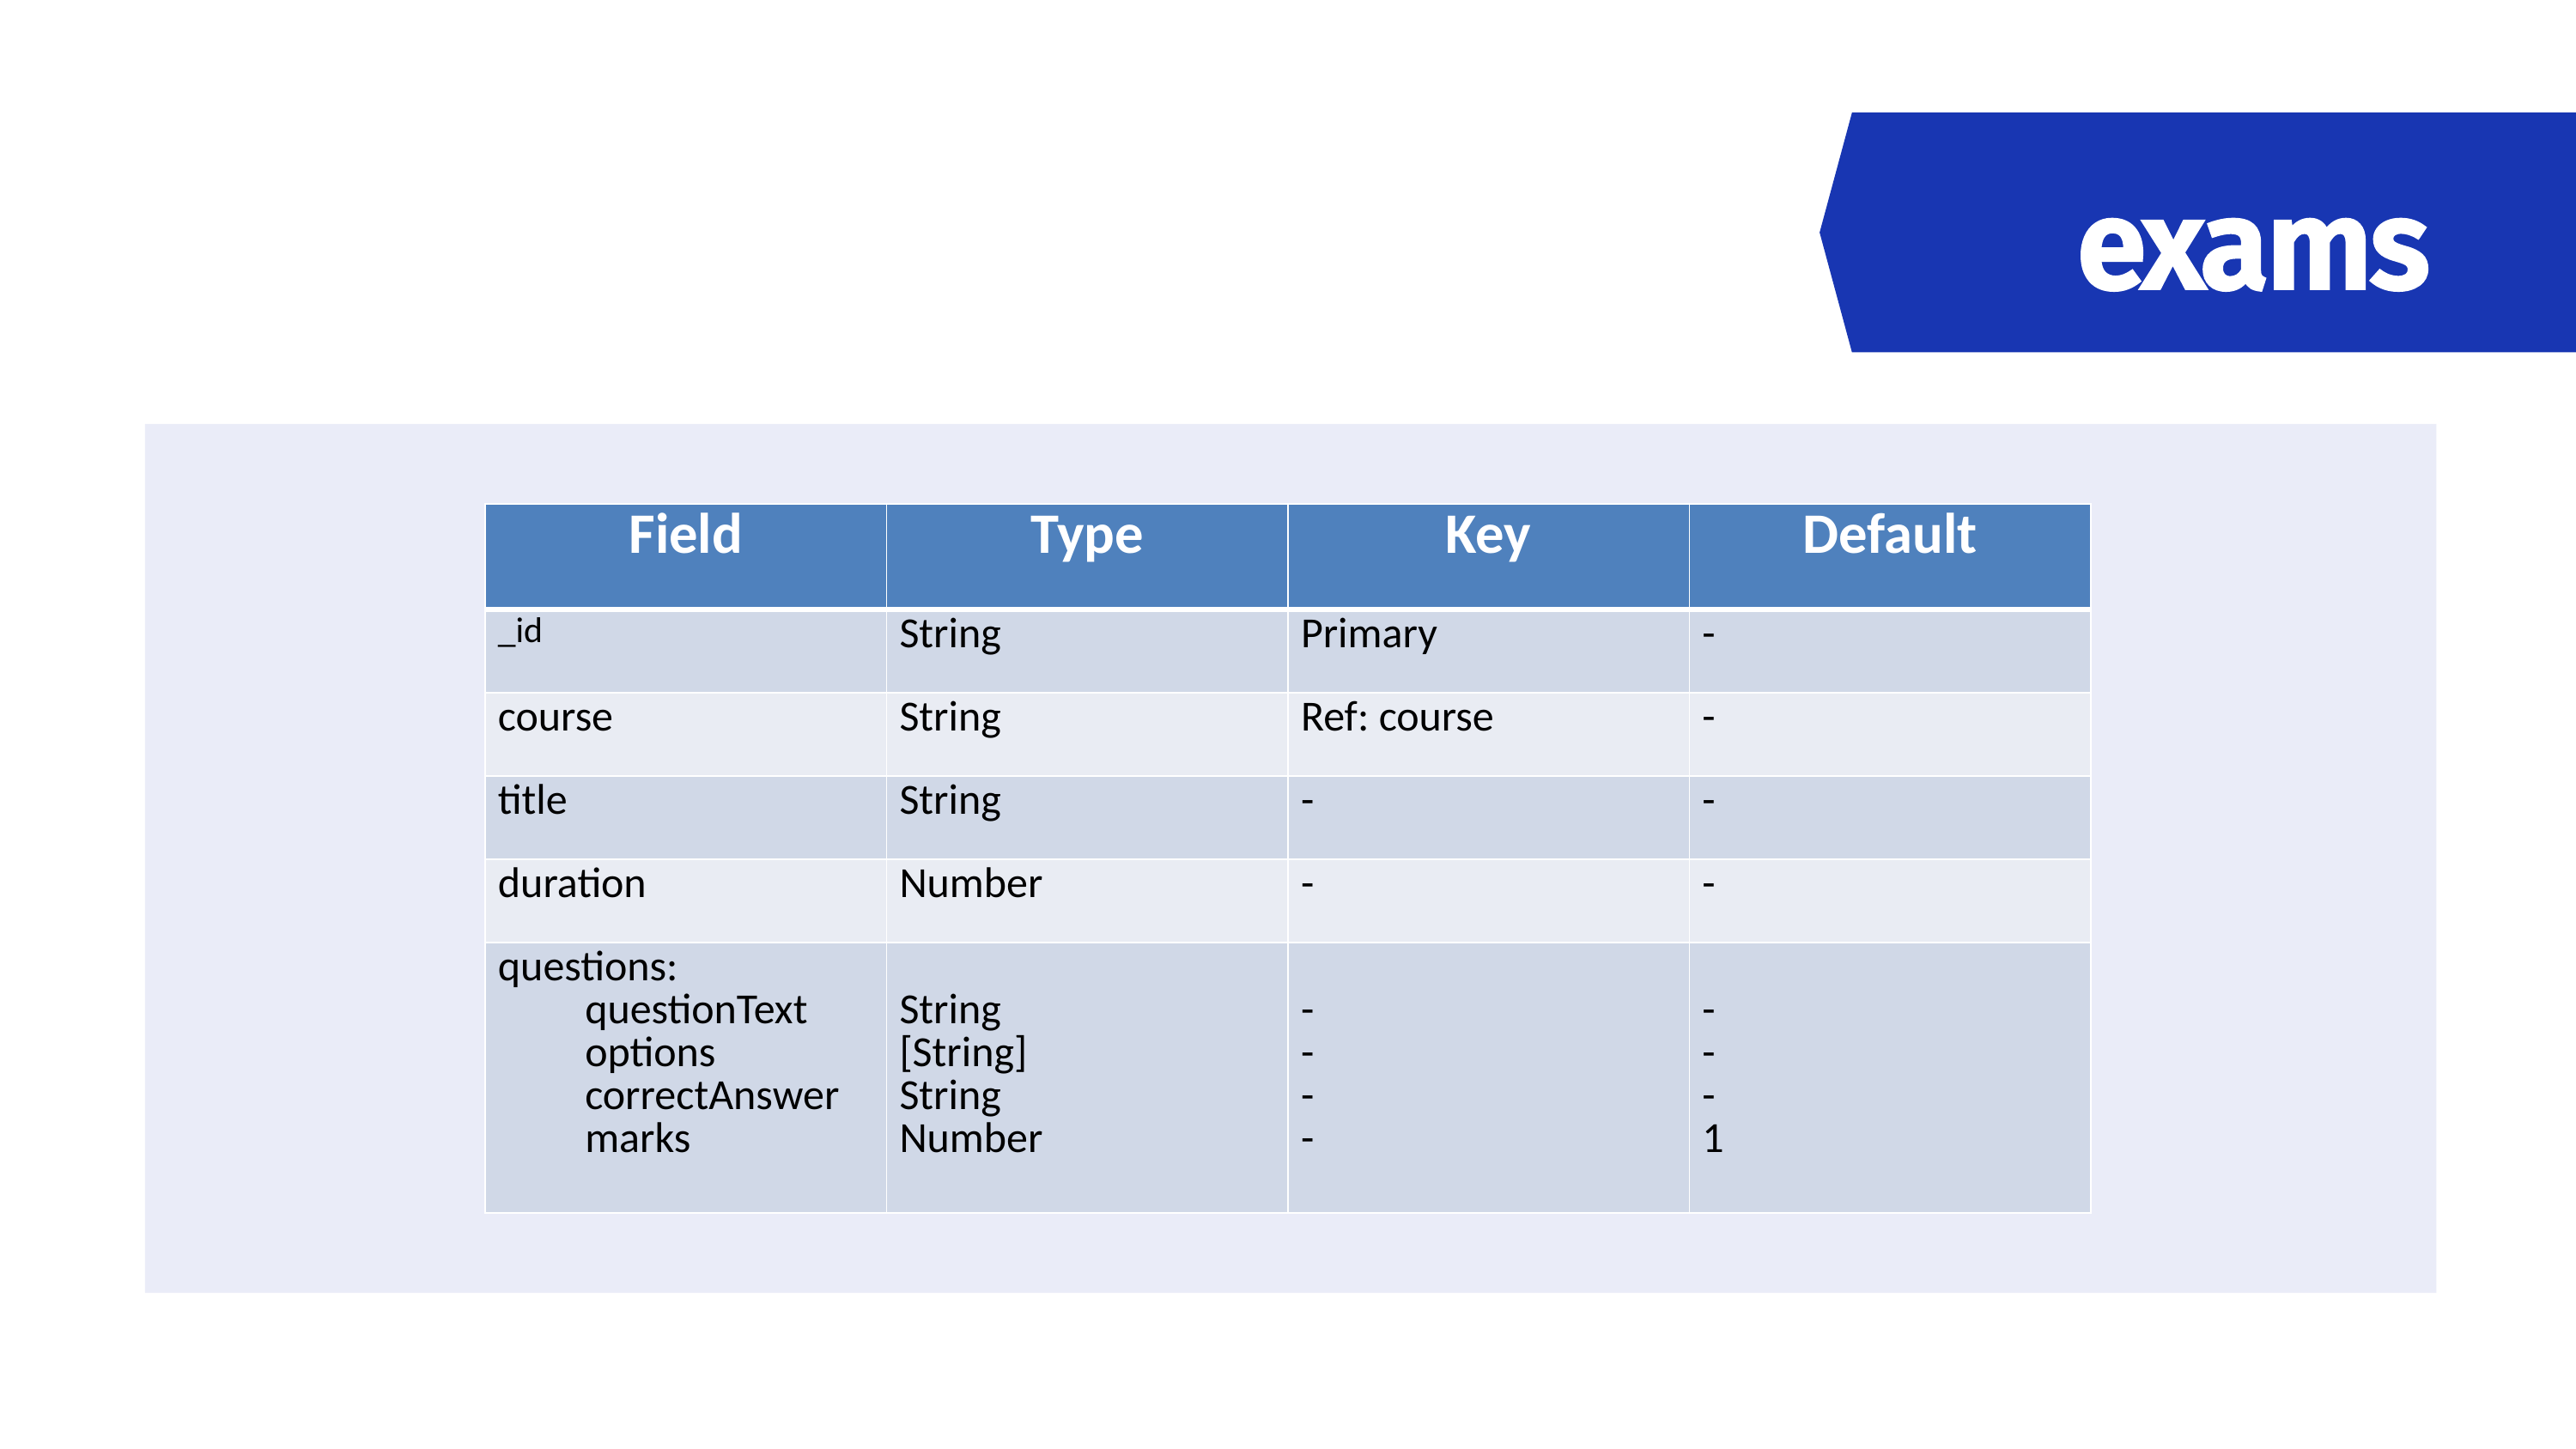

exams

| Field | Type | Key | Default |
| --- | --- | --- | --- |
| \_id | String | Primary | - |
| course | String | Ref: course | - |
| title | String | - | - |
| duration | Number | - | - |
| questions: questionText options correctAnswer marks | String [String] String Number | - - - - | - - - 1 |